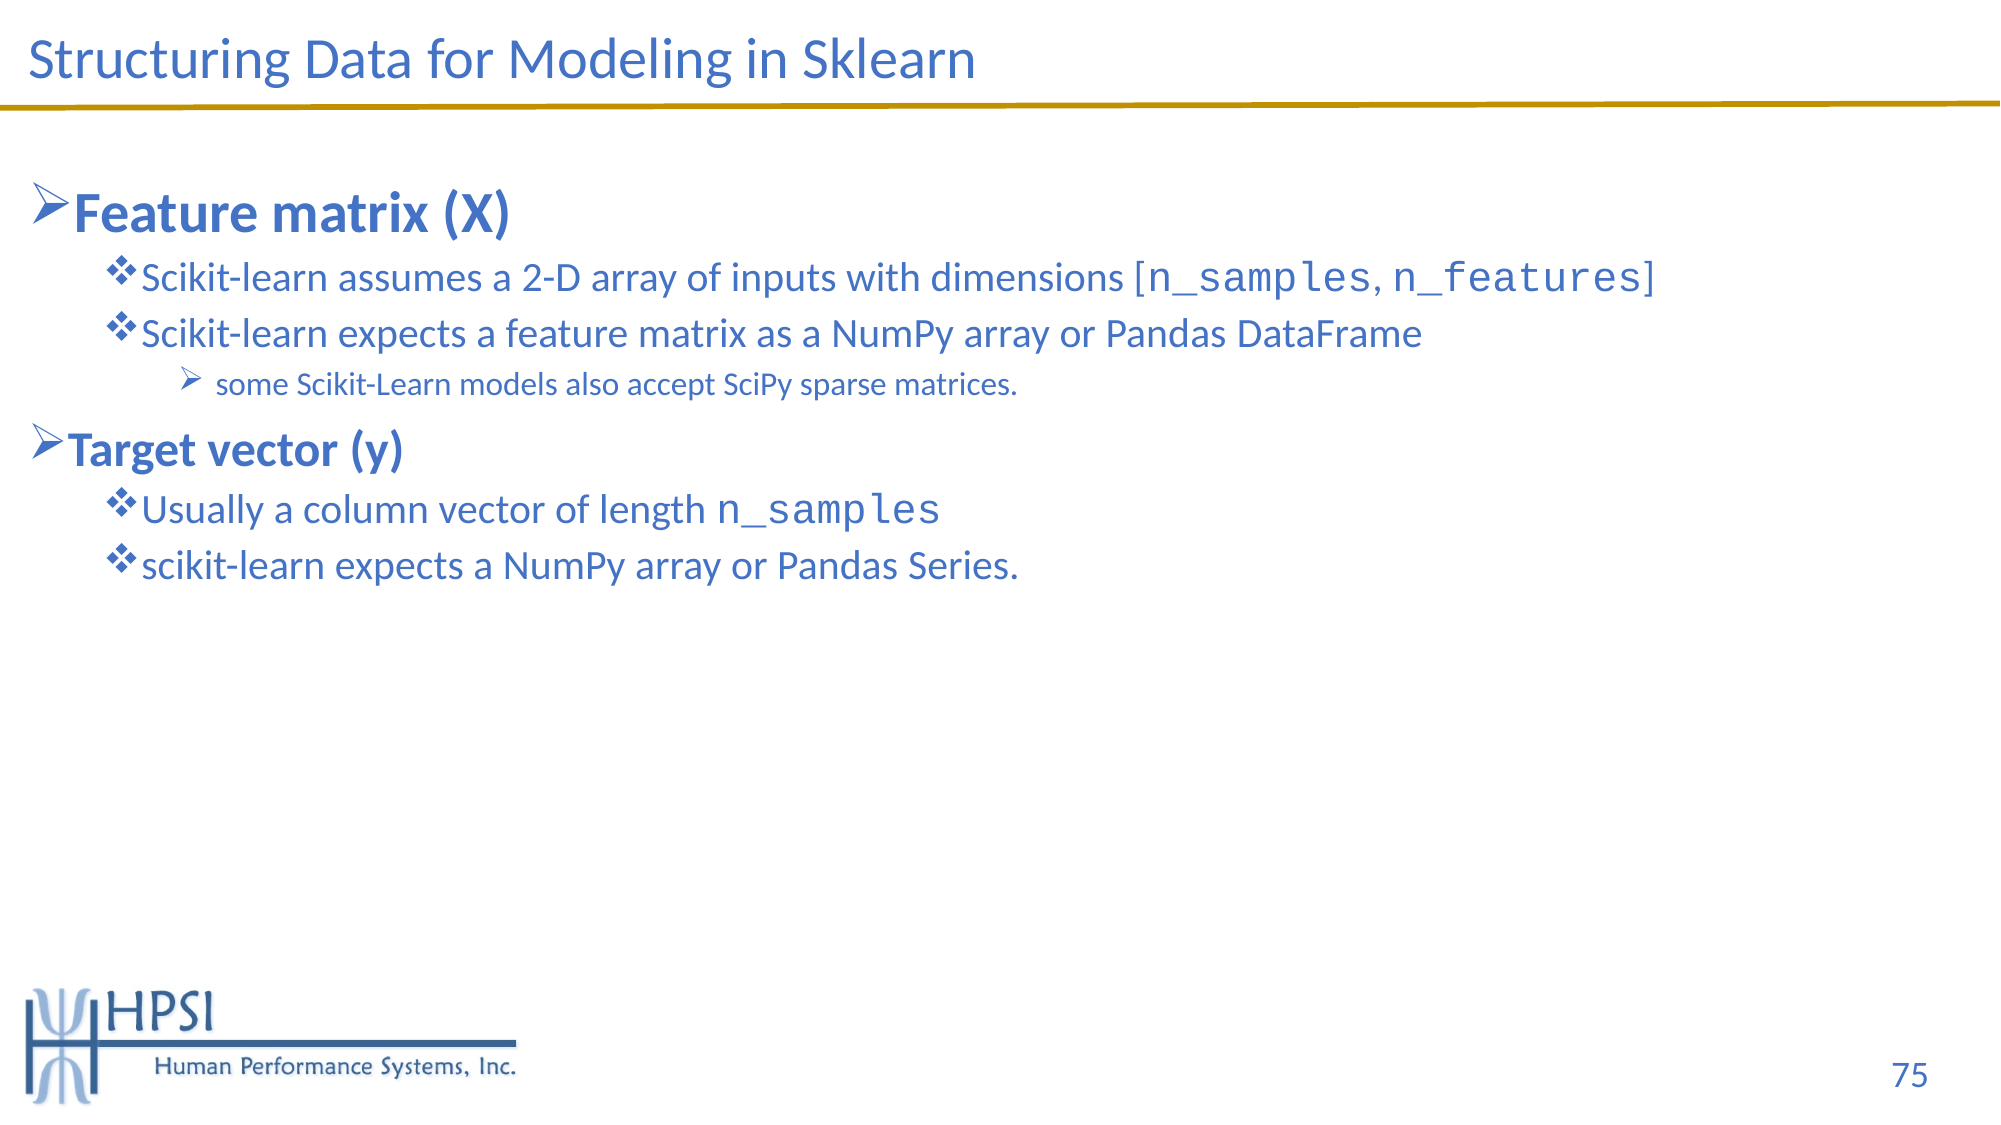

# Structuring Data for Modeling in Sklearn
Feature matrix (X)
Scikit-learn assumes a 2-D array of inputs with dimensions [n_samples, n_features]
Scikit-learn expects a feature matrix as a NumPy array or Pandas DataFrame
some Scikit-Learn models also accept SciPy sparse matrices.
Target vector (y)
Usually a column vector of length n_samples
scikit-learn expects a NumPy array or Pandas Series.
75